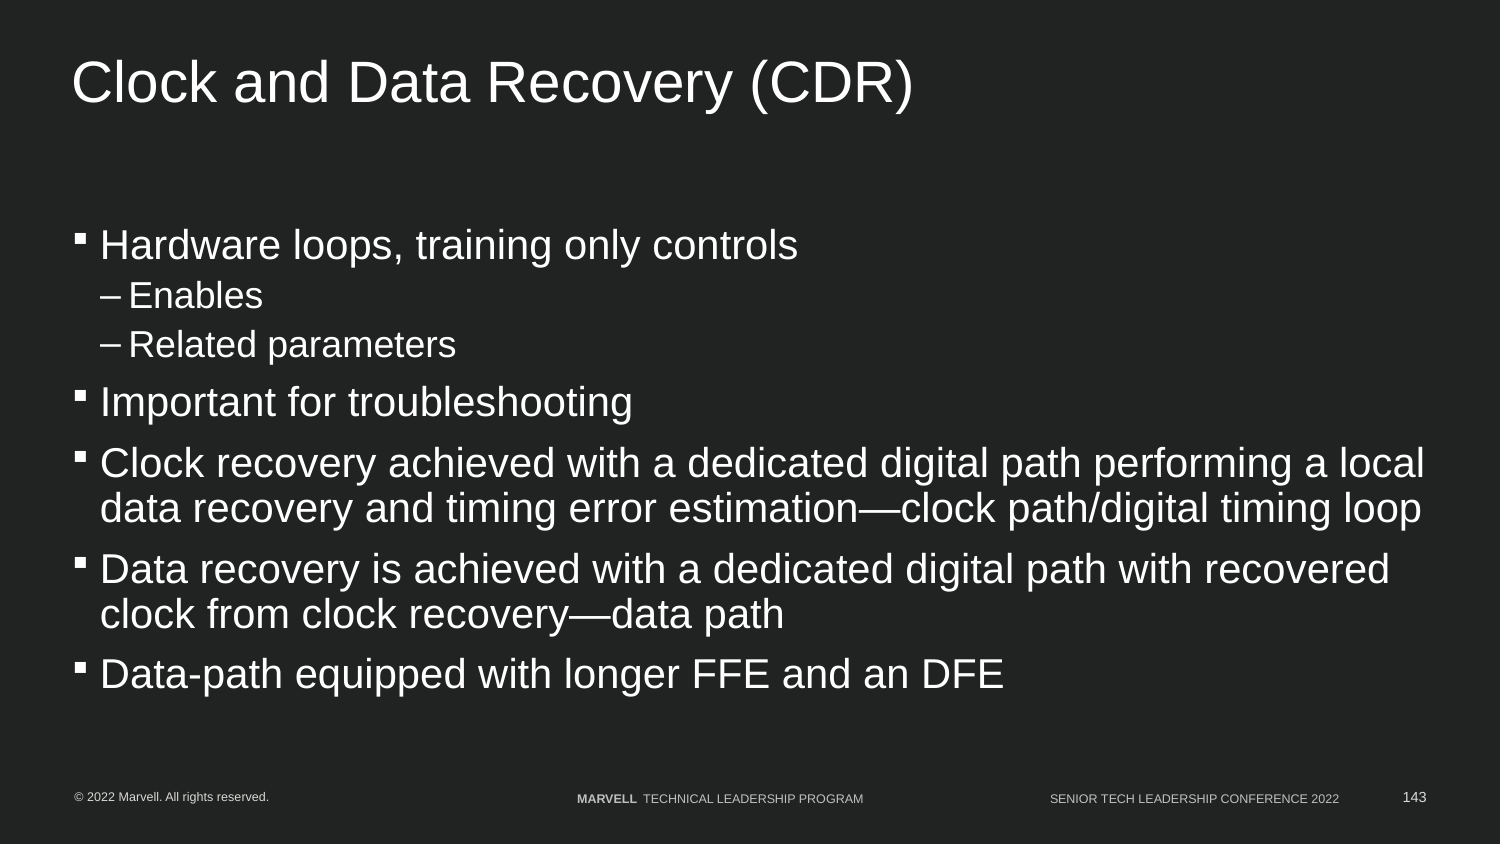

# Clock and Data Recovery (CDR)
Hardware loops, training only controls
Enables
Related parameters
Important for troubleshooting
Clock recovery achieved with a dedicated digital path performing a local data recovery and timing error estimation—clock path/digital timing loop
Data recovery is achieved with a dedicated digital path with recovered clock from clock recovery—data path
Data-path equipped with longer FFE and an DFE